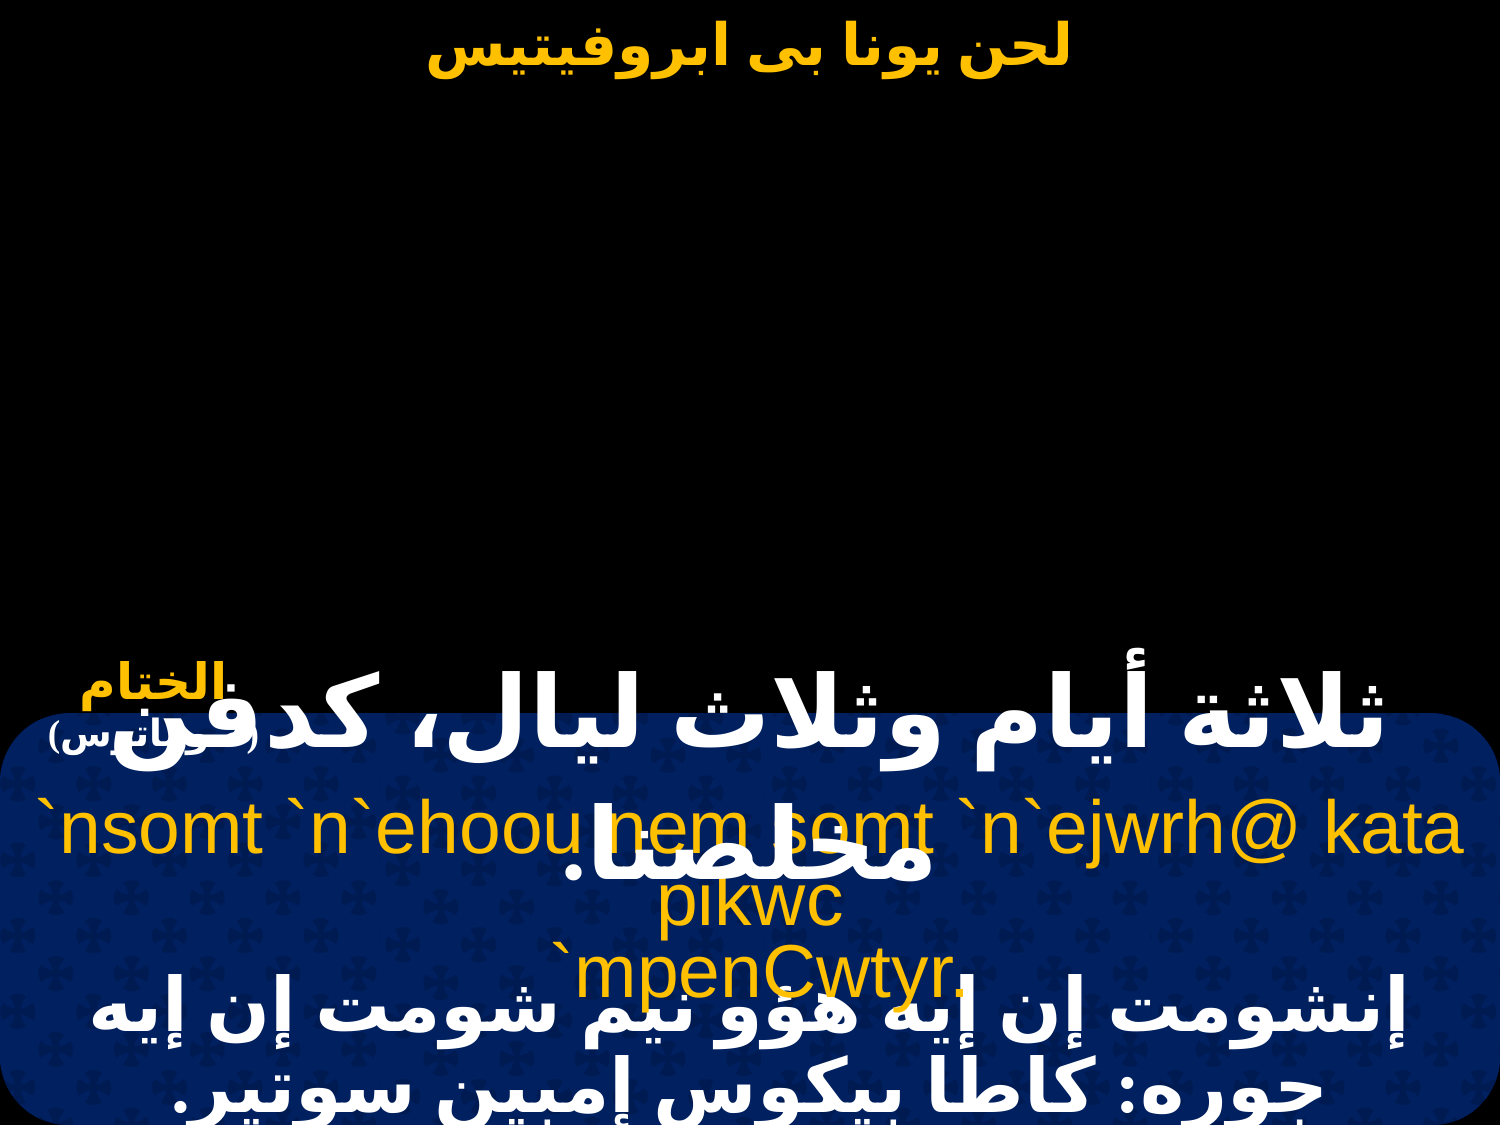

#
ثلاثة أيام وثلاث ليال، كدفن مخلصنا.
`nsomt `n`ehoou nem somt `n`ejwrh@ kata pikwc
 `mpenCwtyr.
إنشومت إن إيه هؤو نيم شومت إن إيه جوره: كاطا بيكوس إمبين سوتير.